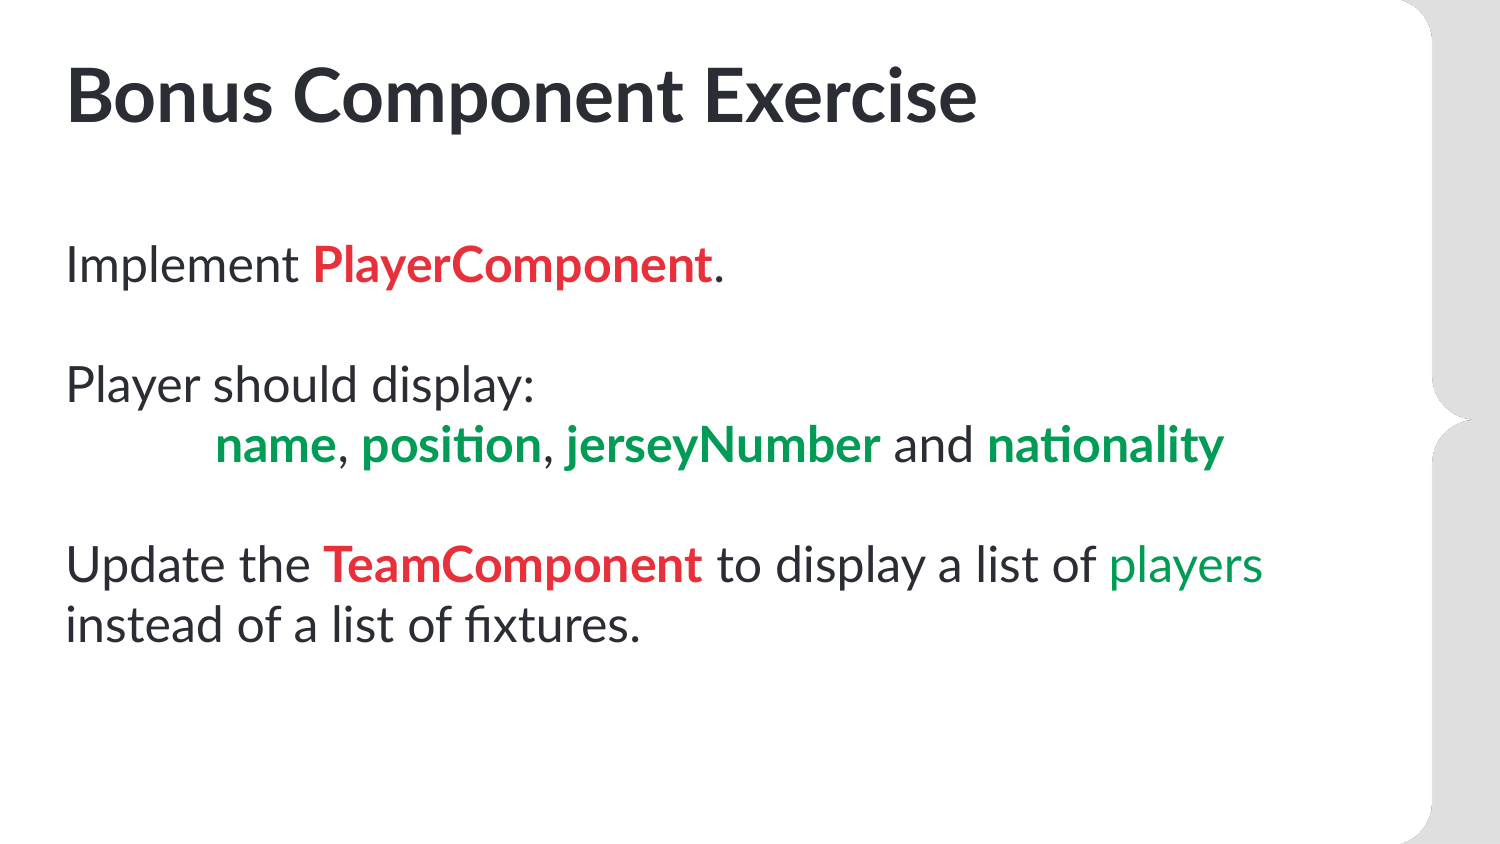

# Bonus Component Exercise
Implement PlayerComponent.

Player should display:
	name, position, jerseyNumber and nationality

Update the TeamComponent to display a list of players instead of a list of fixtures.